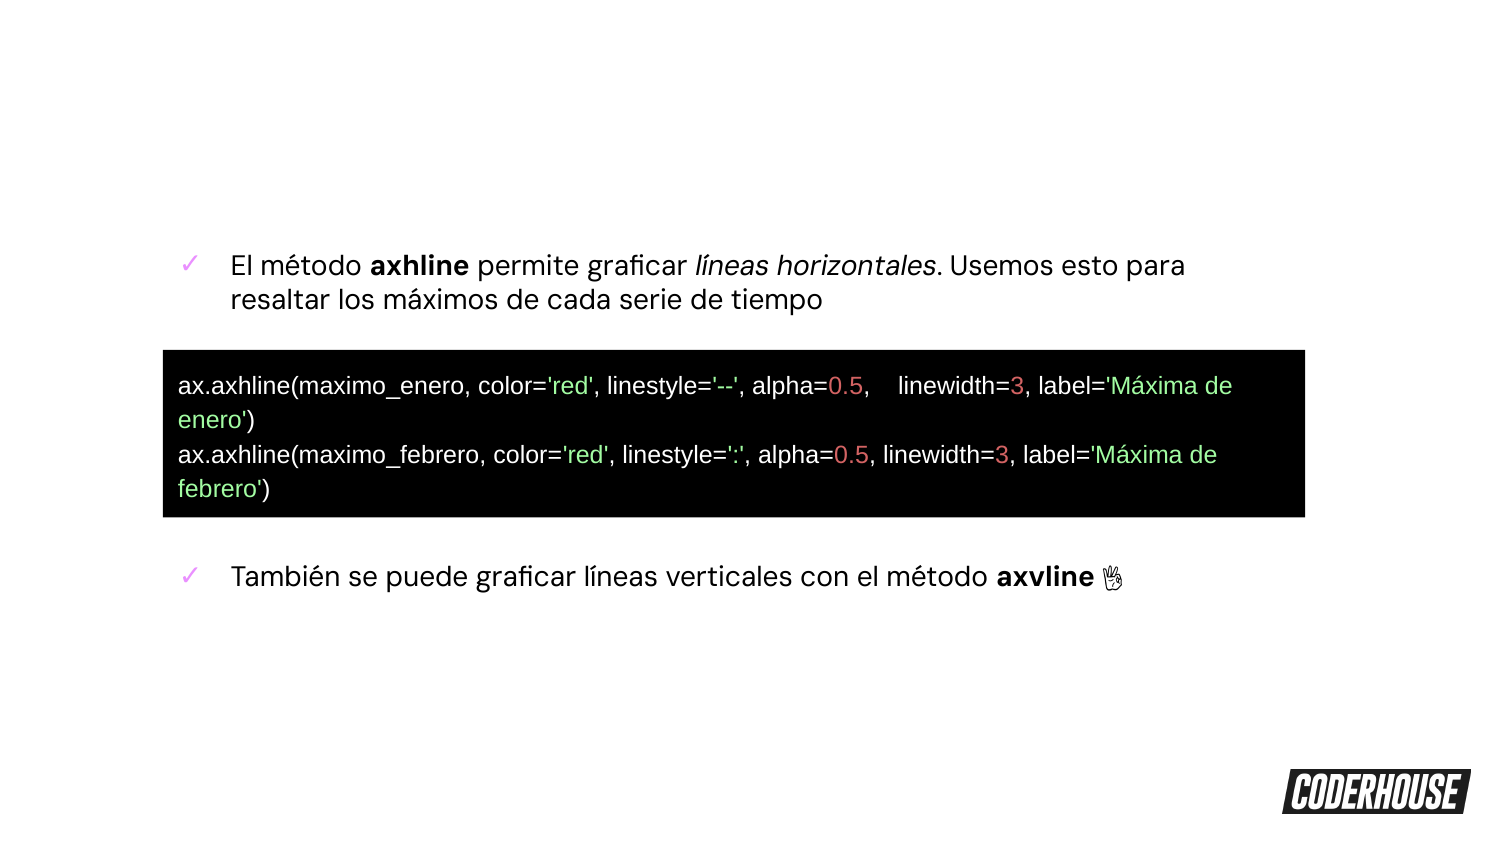

El método axhline permite graficar líneas horizontales. Usemos esto para resaltar los máximos de cada serie de tiempo

También se puede graficar líneas verticales con el método axvline 👌
ax.axhline(maximo_enero, color='red', linestyle='--', alpha=0.5,    linewidth=3, label='Máxima de enero')
ax.axhline(maximo_febrero, color='red', linestyle=':', alpha=0.5, linewidth=3, label='Máxima de febrero')